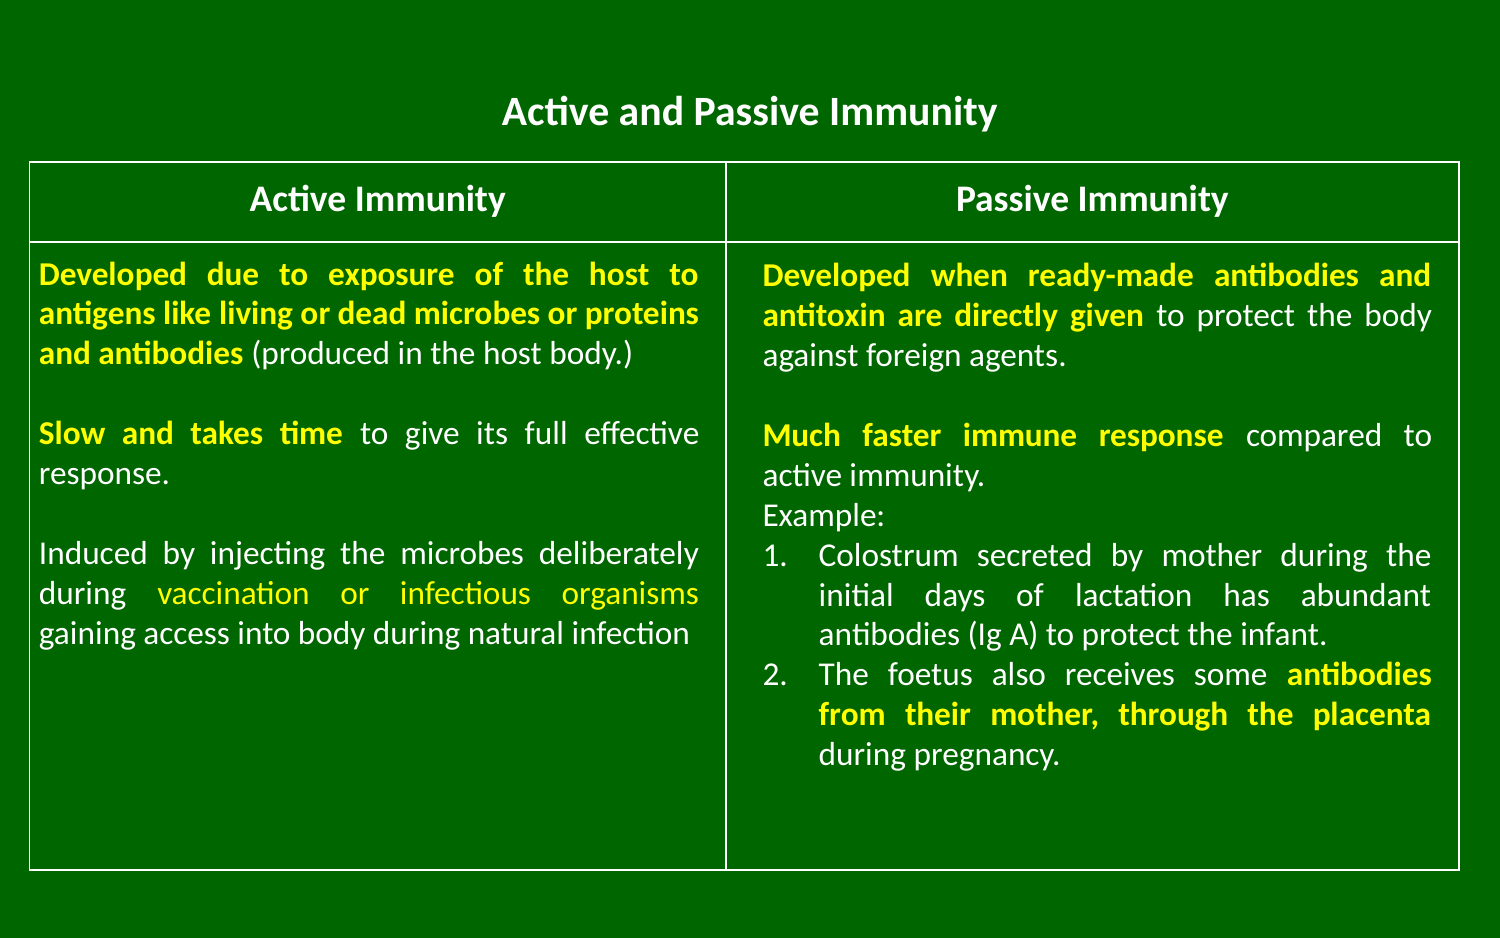

# Active and Passive Immunity
| Active Immunity | Passive Immunity |
| --- | --- |
|  |  |
Developed due to exposure of the host to antigens like living or dead microbes or proteins and antibodies (produced in the host body.)

Slow and takes time to give its full effective response.

Induced by injecting the microbes deliberately during vaccination or infectious organisms gaining access into body during natural infection
Developed when ready-made antibodies and antitoxin are directly given to protect the body against foreign agents.

Much faster immune response compared to active immunity.
Example:
Colostrum secreted by mother during the initial days of lactation has abundant antibodies (Ig A) to protect the infant.
The foetus also receives some antibodies from their mother, through the placenta during pregnancy.